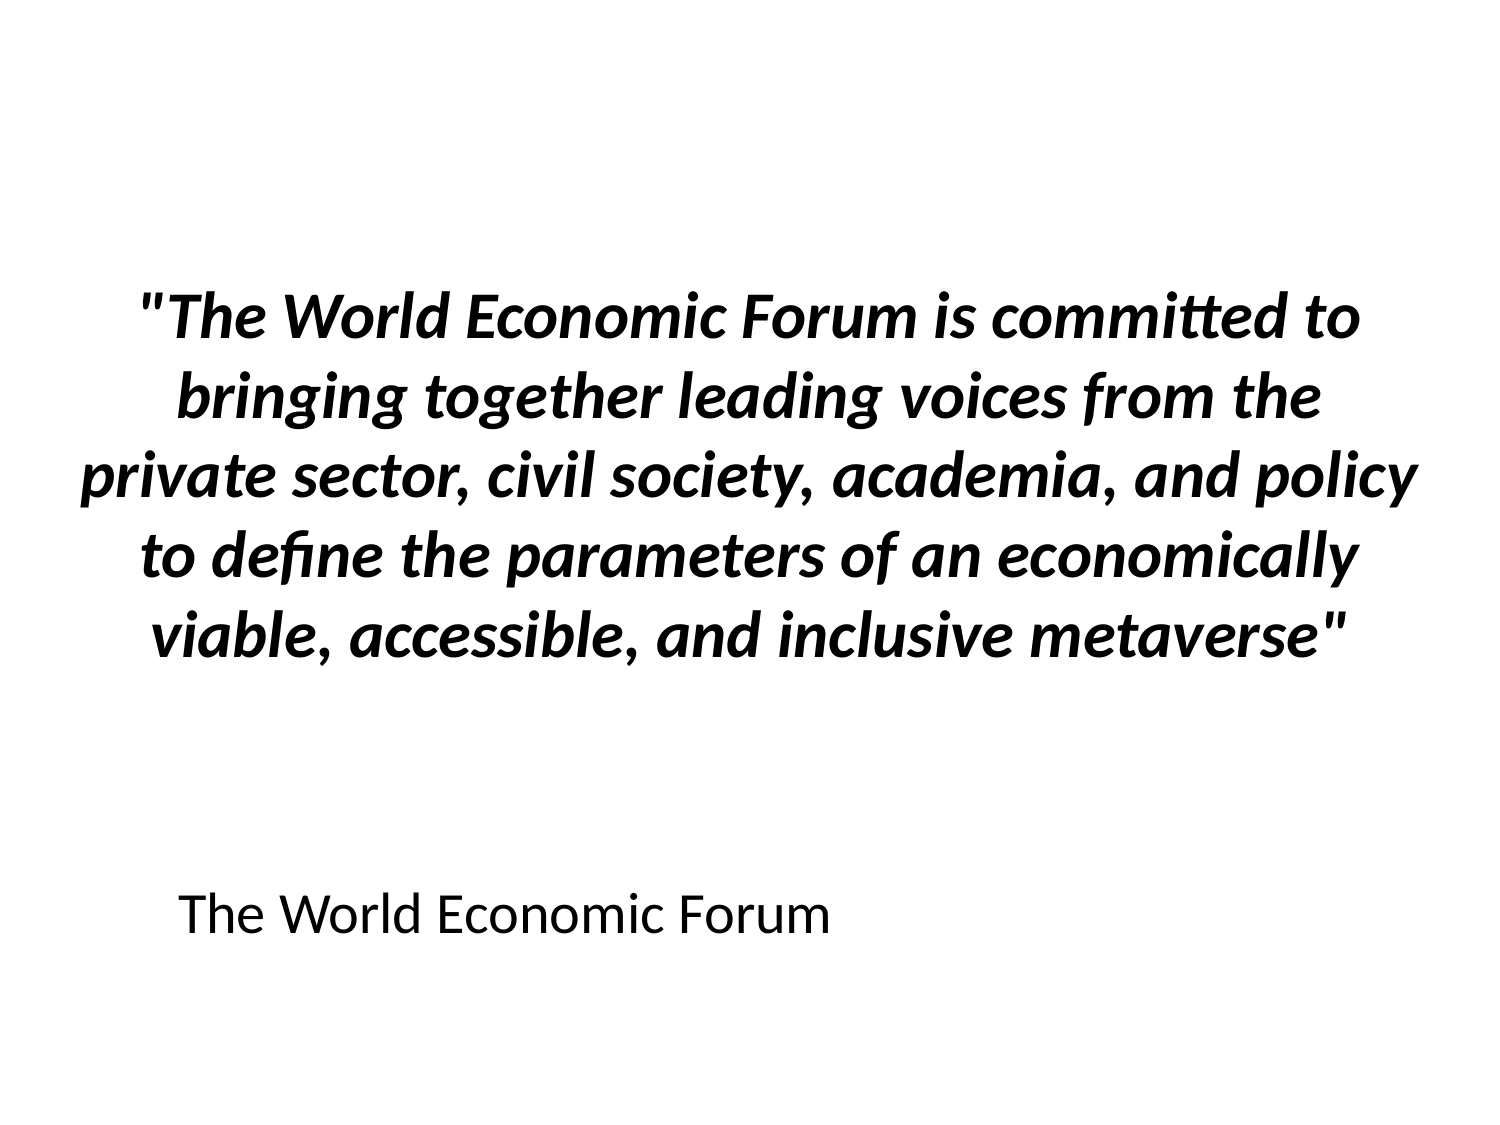

"The World Economic Forum is committed to bringing together leading voices from the private sector, civil society, academia, and policy to define the parameters of an economically viable, accessible, and inclusive metaverse"
The World Economic Forum